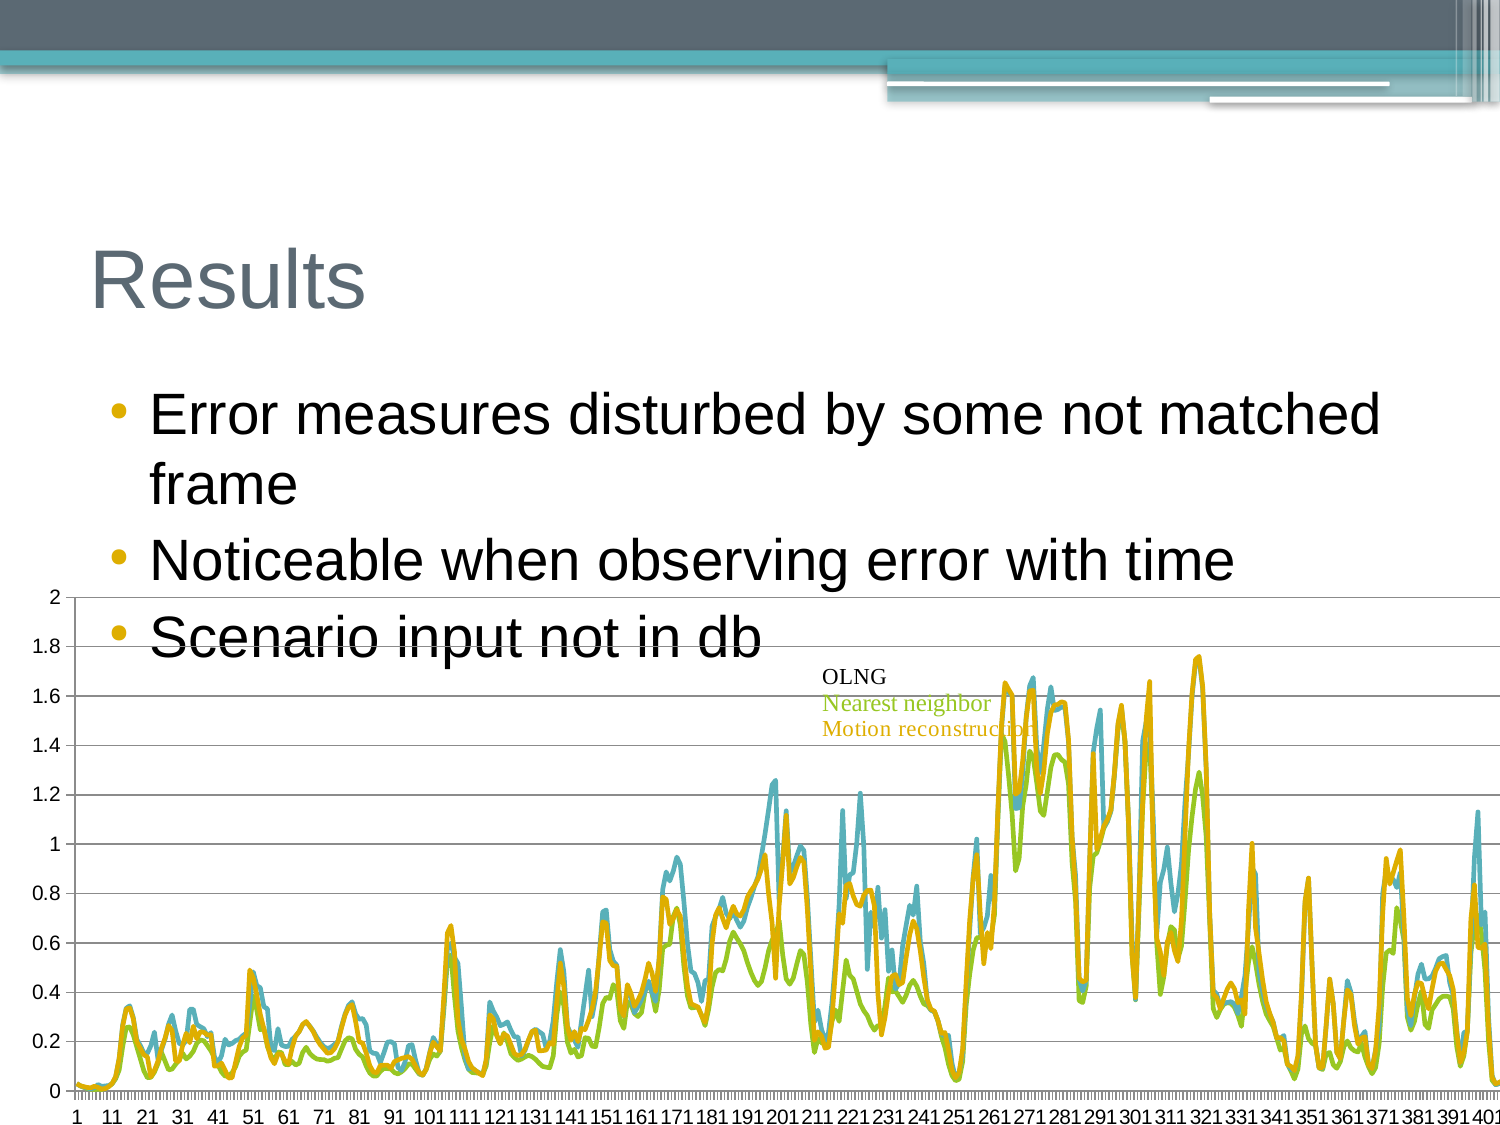

# Results
Error measures disturbed by some not matched frame
Noticeable when observing error with time
Scenario input not in db

### Chart

| Category |  |  |  |
|---|---|---|---|